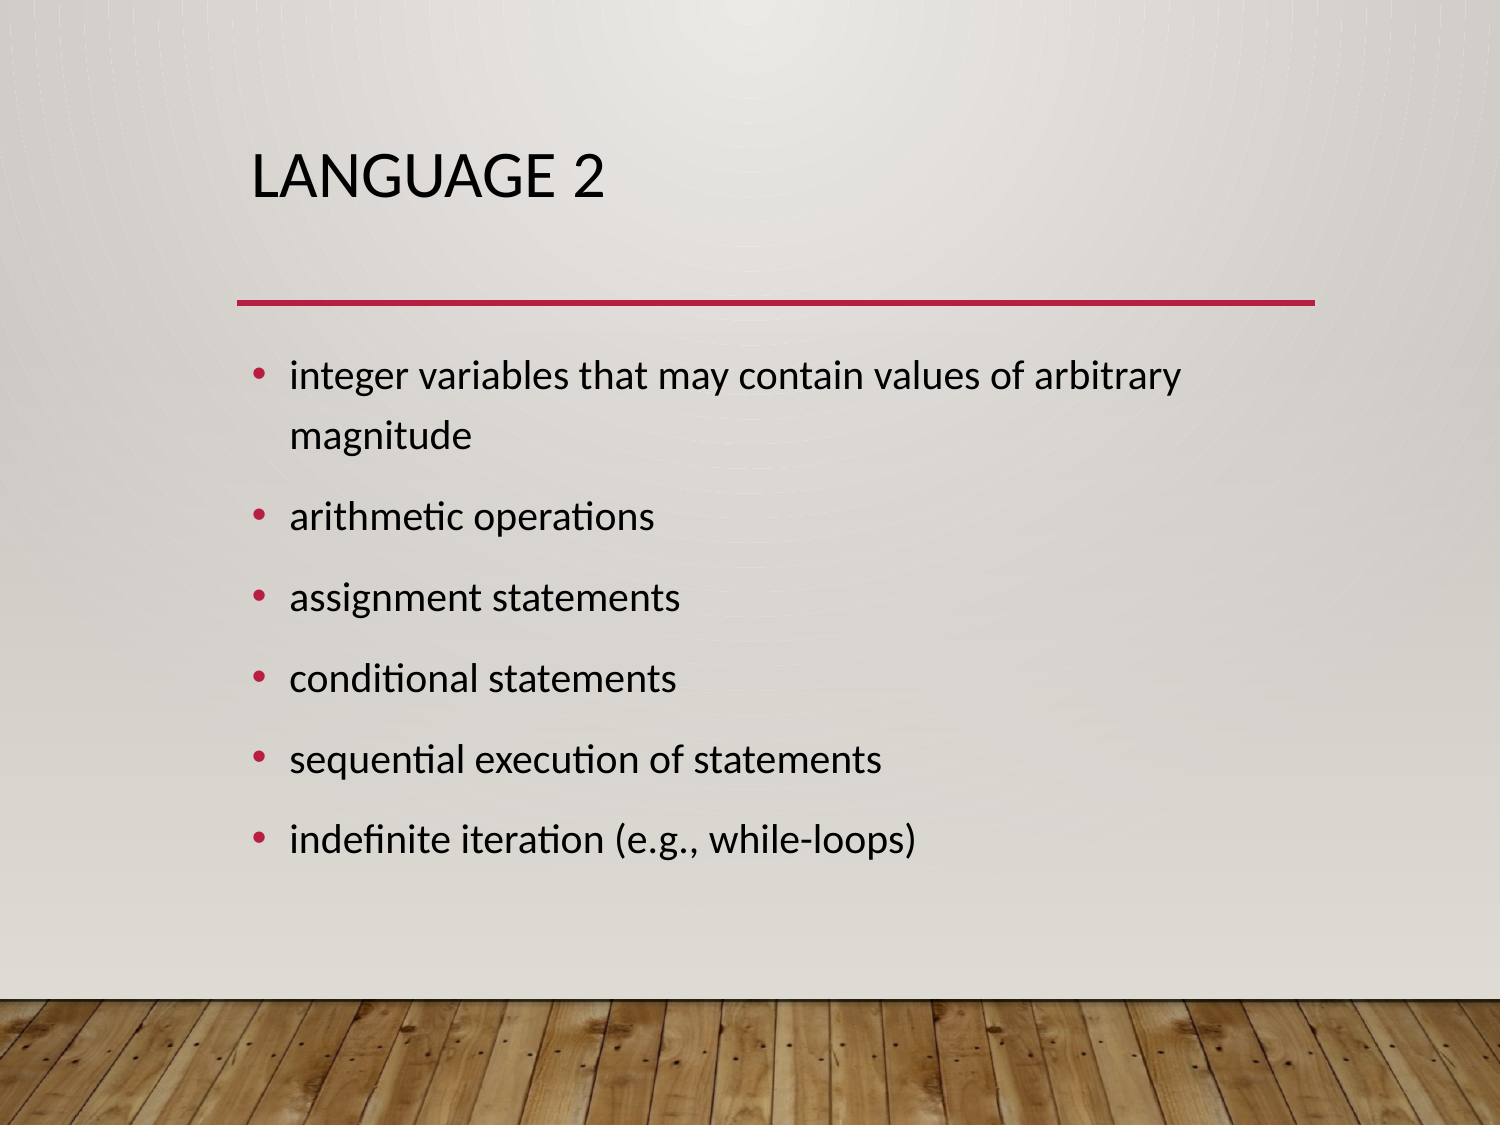

# Language 2
integer variables that may contain values of arbitrary magnitude
arithmetic operations
assignment statements
conditional statements
sequential execution of statements
indefinite iteration (e.g., while-loops)